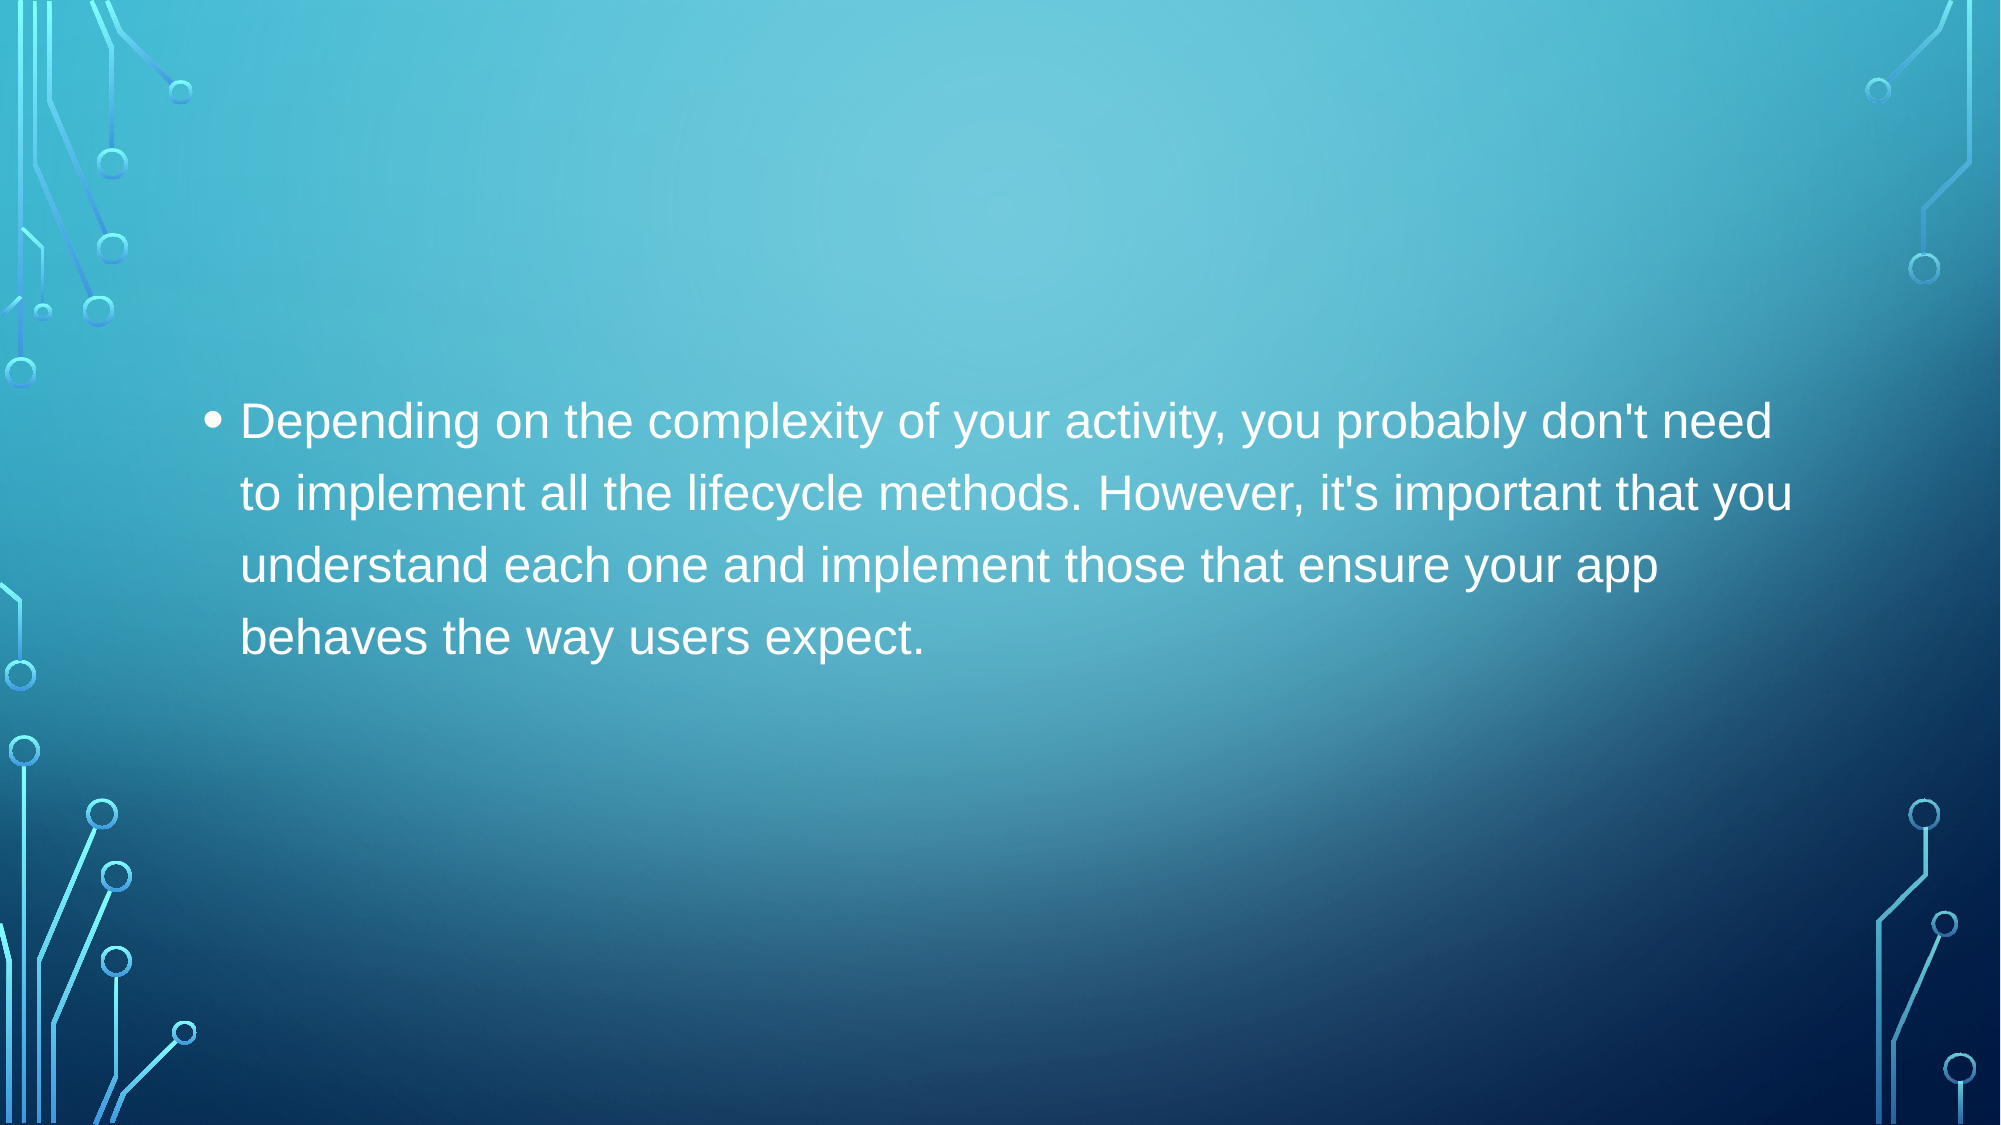

#
Depending on the complexity of your activity, you probably don't need to implement all the lifecycle methods. However, it's important that you understand each one and implement those that ensure your app behaves the way users expect.